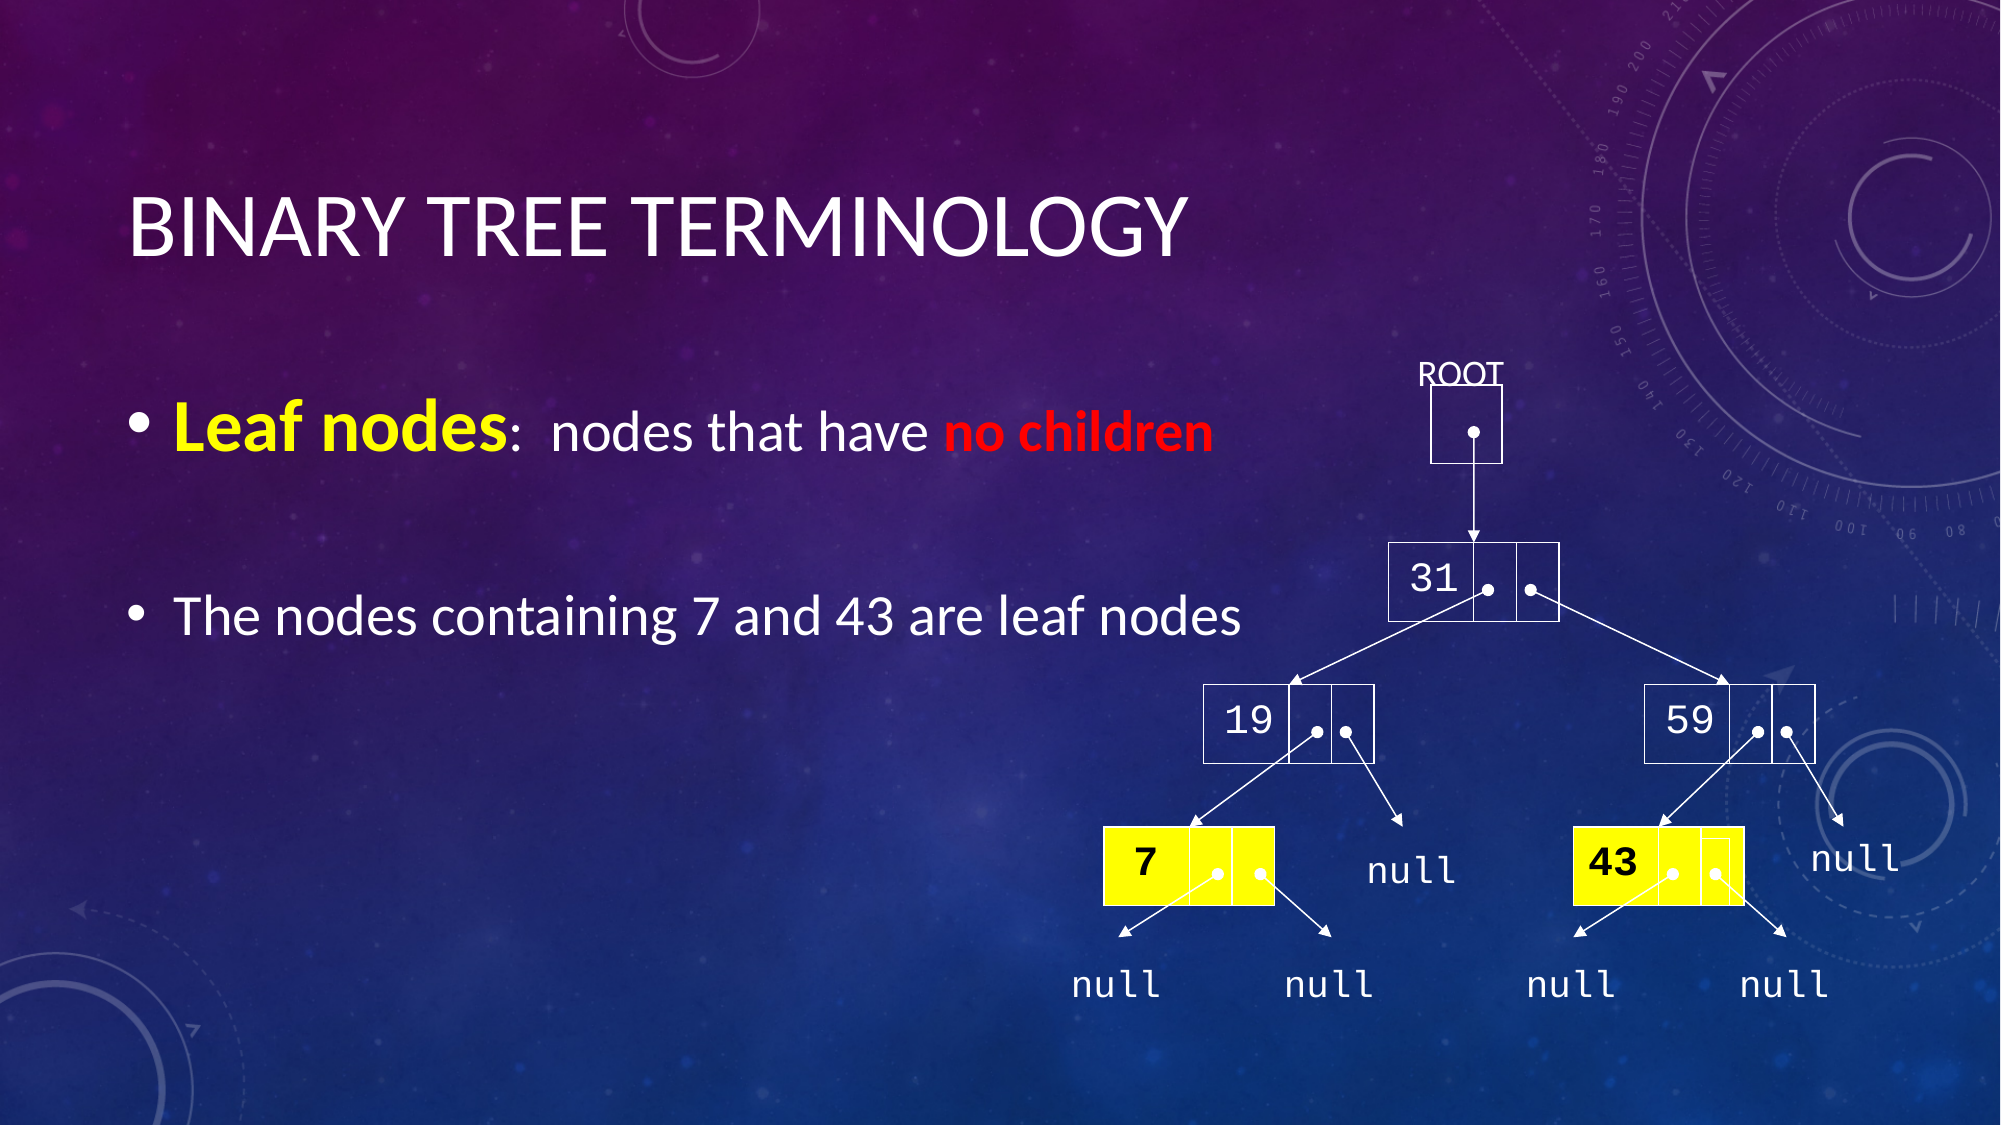

# Binary Tree Terminology
Leaf nodes:  nodes that have no children

The nodes containing 7 and 43 are leaf nodes
ROOT

31

19

59

7

43

null
null

null
null
null
null